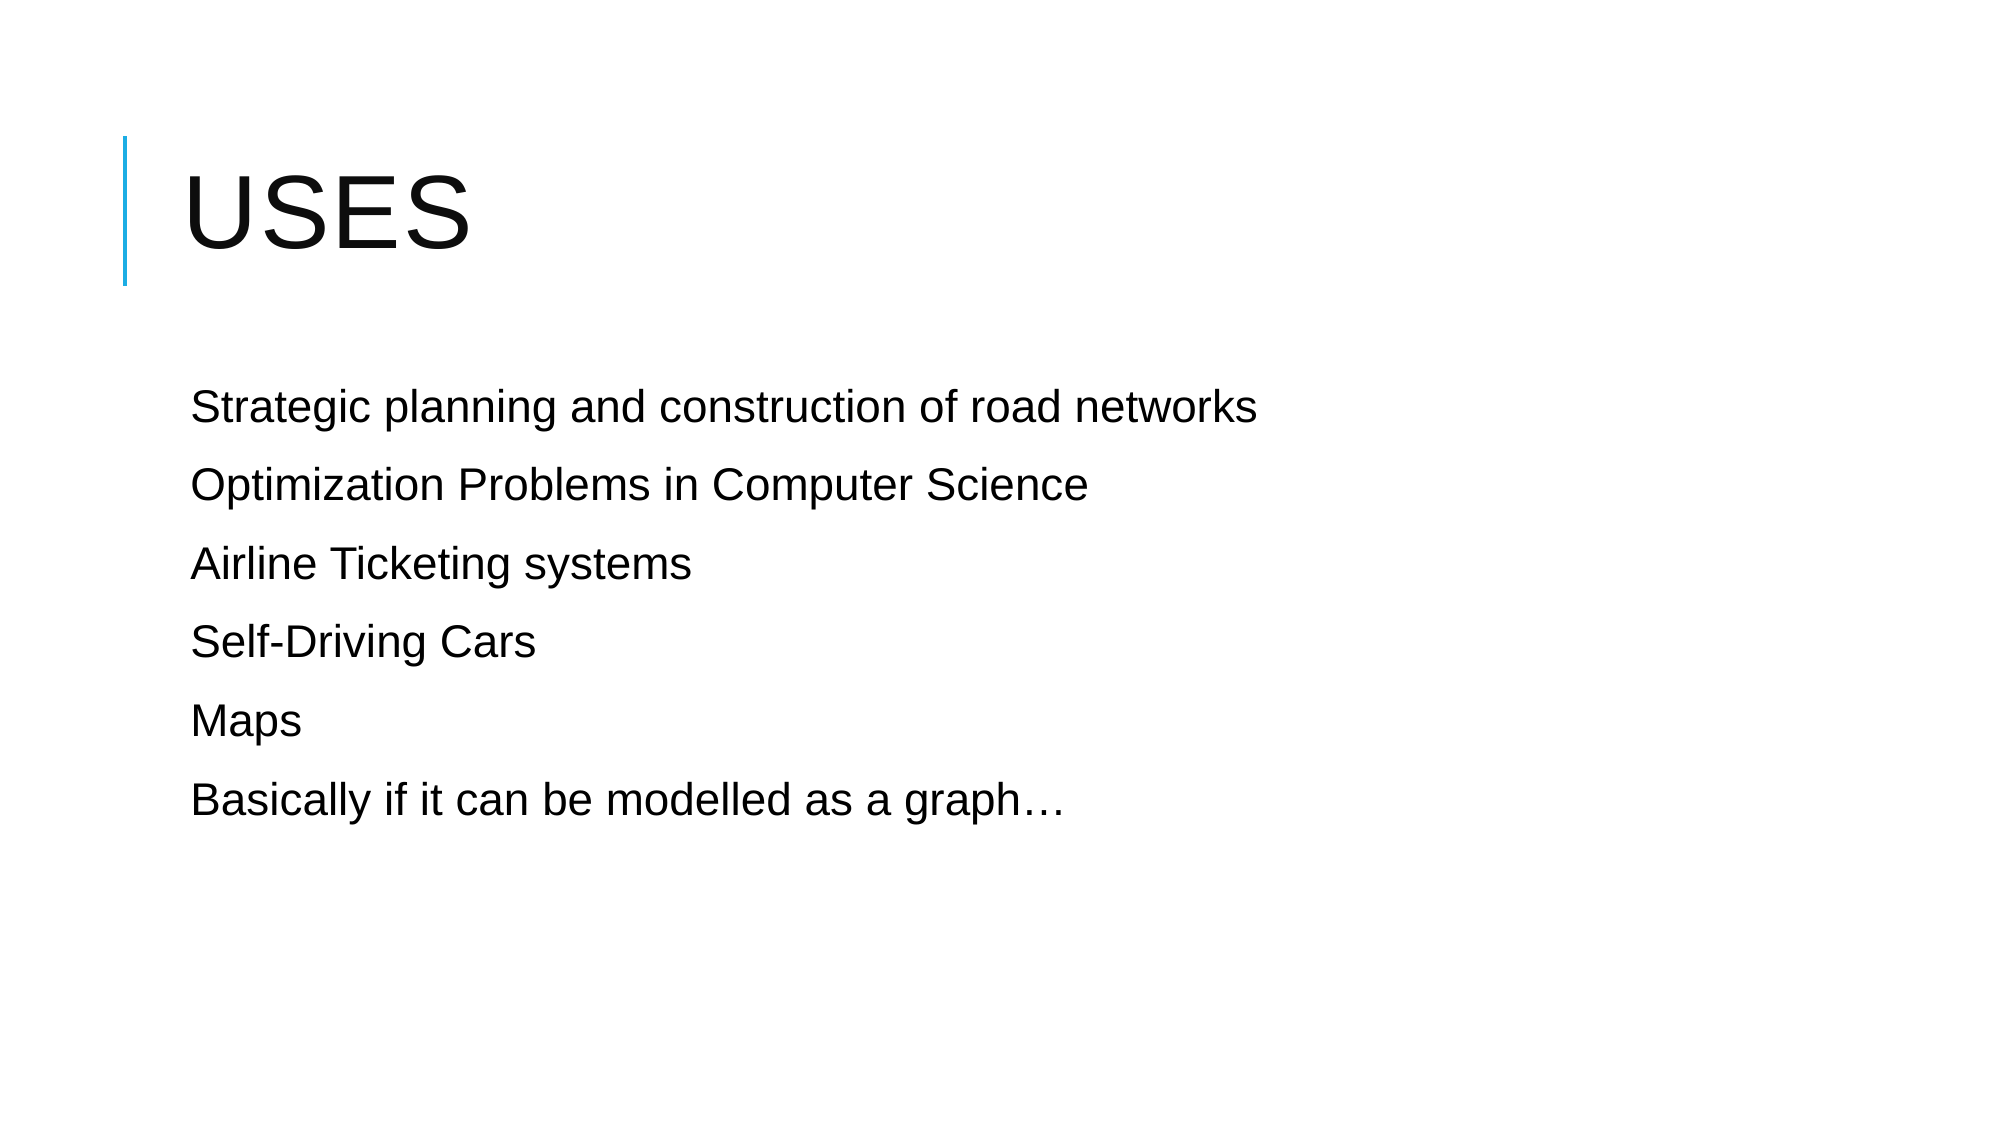

# uSES
Strategic planning and construction of road networks
Optimization Problems in Computer Science
Airline Ticketing systems
Self-Driving Cars
Maps
Basically if it can be modelled as a graph…